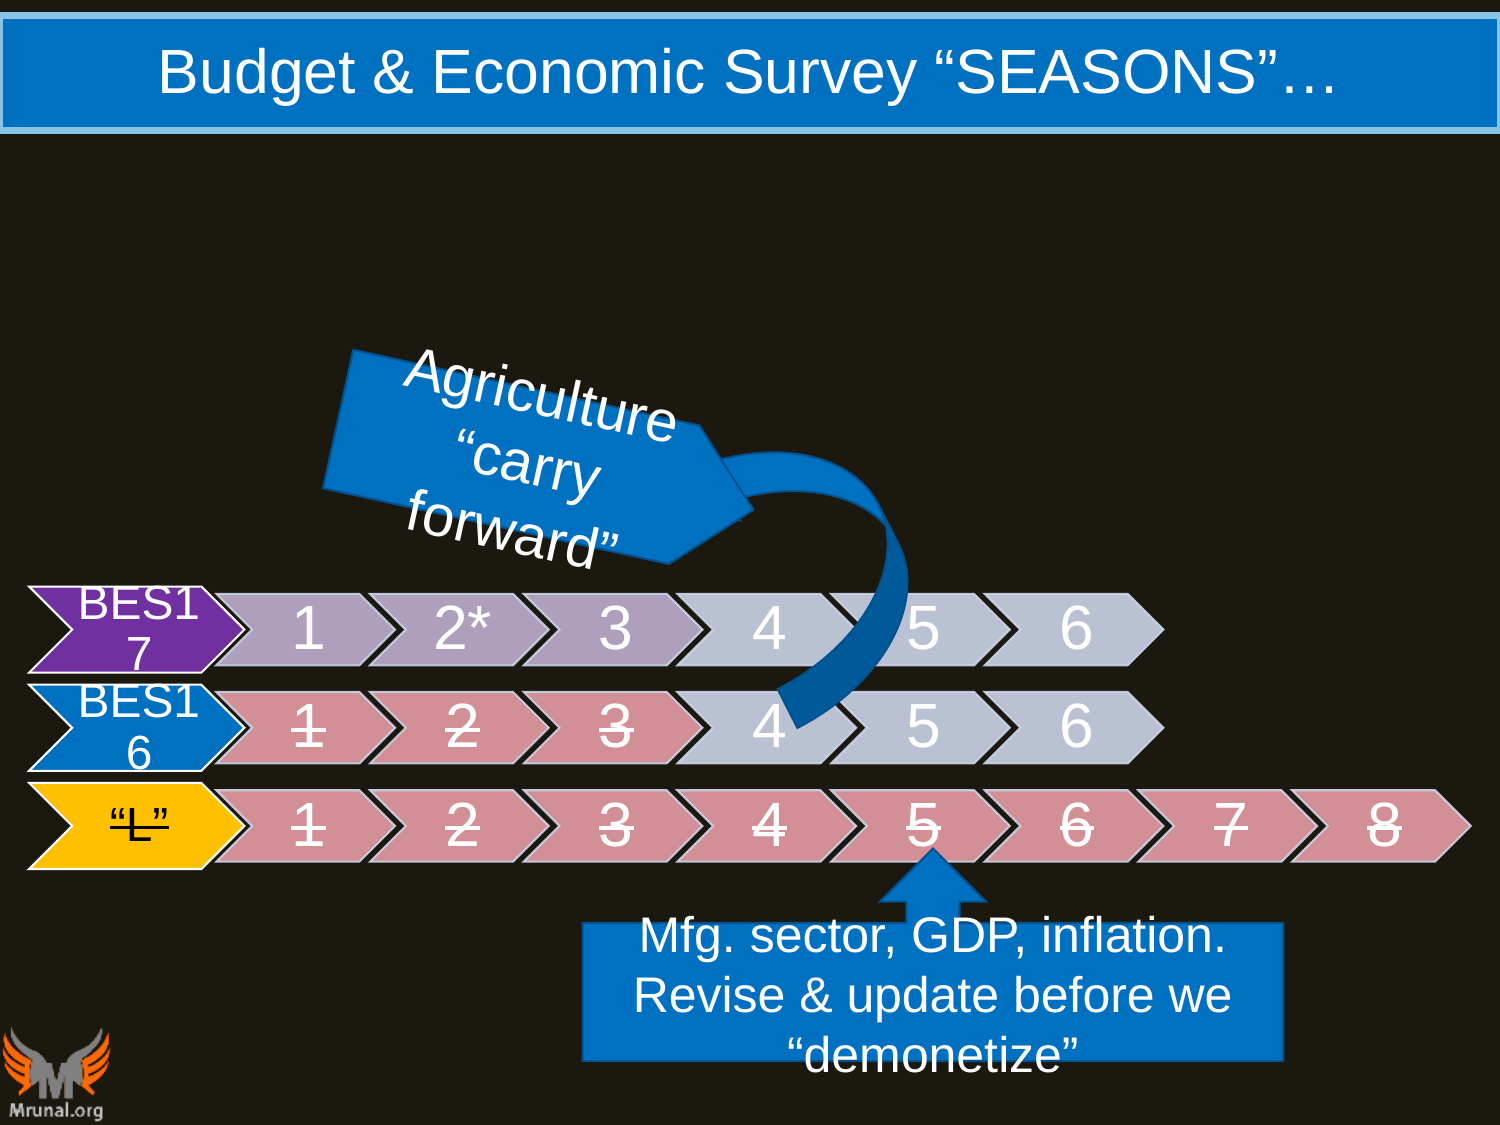

# Budget & Economic Survey “SEASONS”…
Agriculture
“carry forward”
BES17
1
2*
3
4
5
6
BES16
1
2
3
4
5
6
“L”
1
2
3
4
5
6
7
8

Mfg. sector, GDP, inflation. Revise & update before we “demonetize”